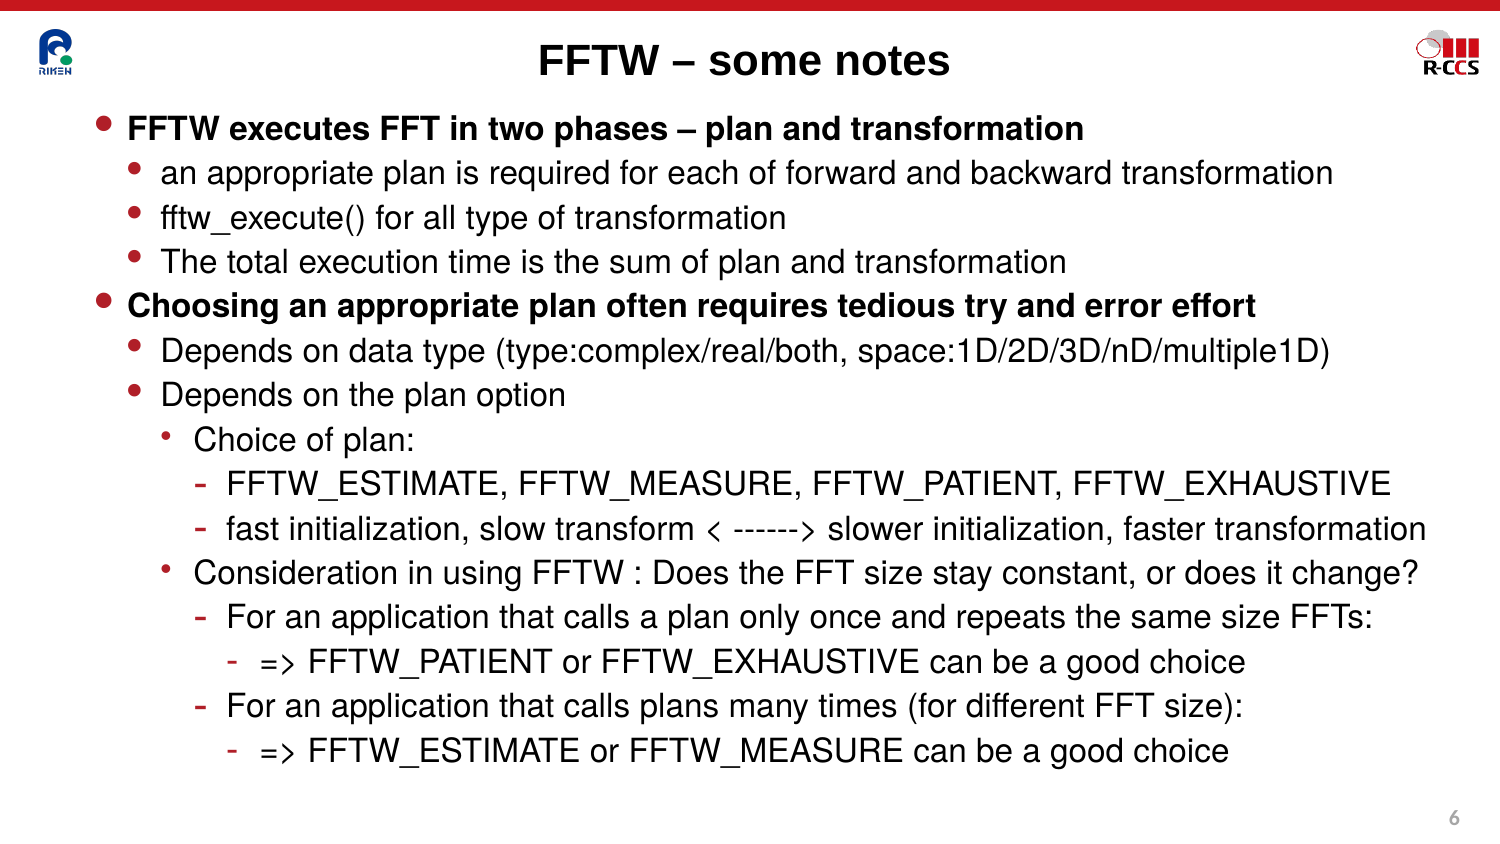

# FFTW – some notes
FFTW executes FFT in two phases – plan and transformation
an appropriate plan is required for each of forward and backward transformation
fftw_execute() for all type of transformation
The total execution time is the sum of plan and transformation
Choosing an appropriate plan often requires tedious try and error effort
Depends on data type (type:complex/real/both, space:1D/2D/3D/nD/multiple1D)
Depends on the plan option
Choice of plan:
FFTW_ESTIMATE, FFTW_MEASURE, FFTW_PATIENT, FFTW_EXHAUSTIVE
fast initialization, slow transform < ------> slower initialization, faster transformation
Consideration in using FFTW : Does the FFT size stay constant, or does it change?
For an application that calls a plan only once and repeats the same size FFTs:
=> FFTW_PATIENT or FFTW_EXHAUSTIVE can be a good choice
For an application that calls plans many times (for different FFT size):
=> FFTW_ESTIMATE or FFTW_MEASURE can be a good choice
6